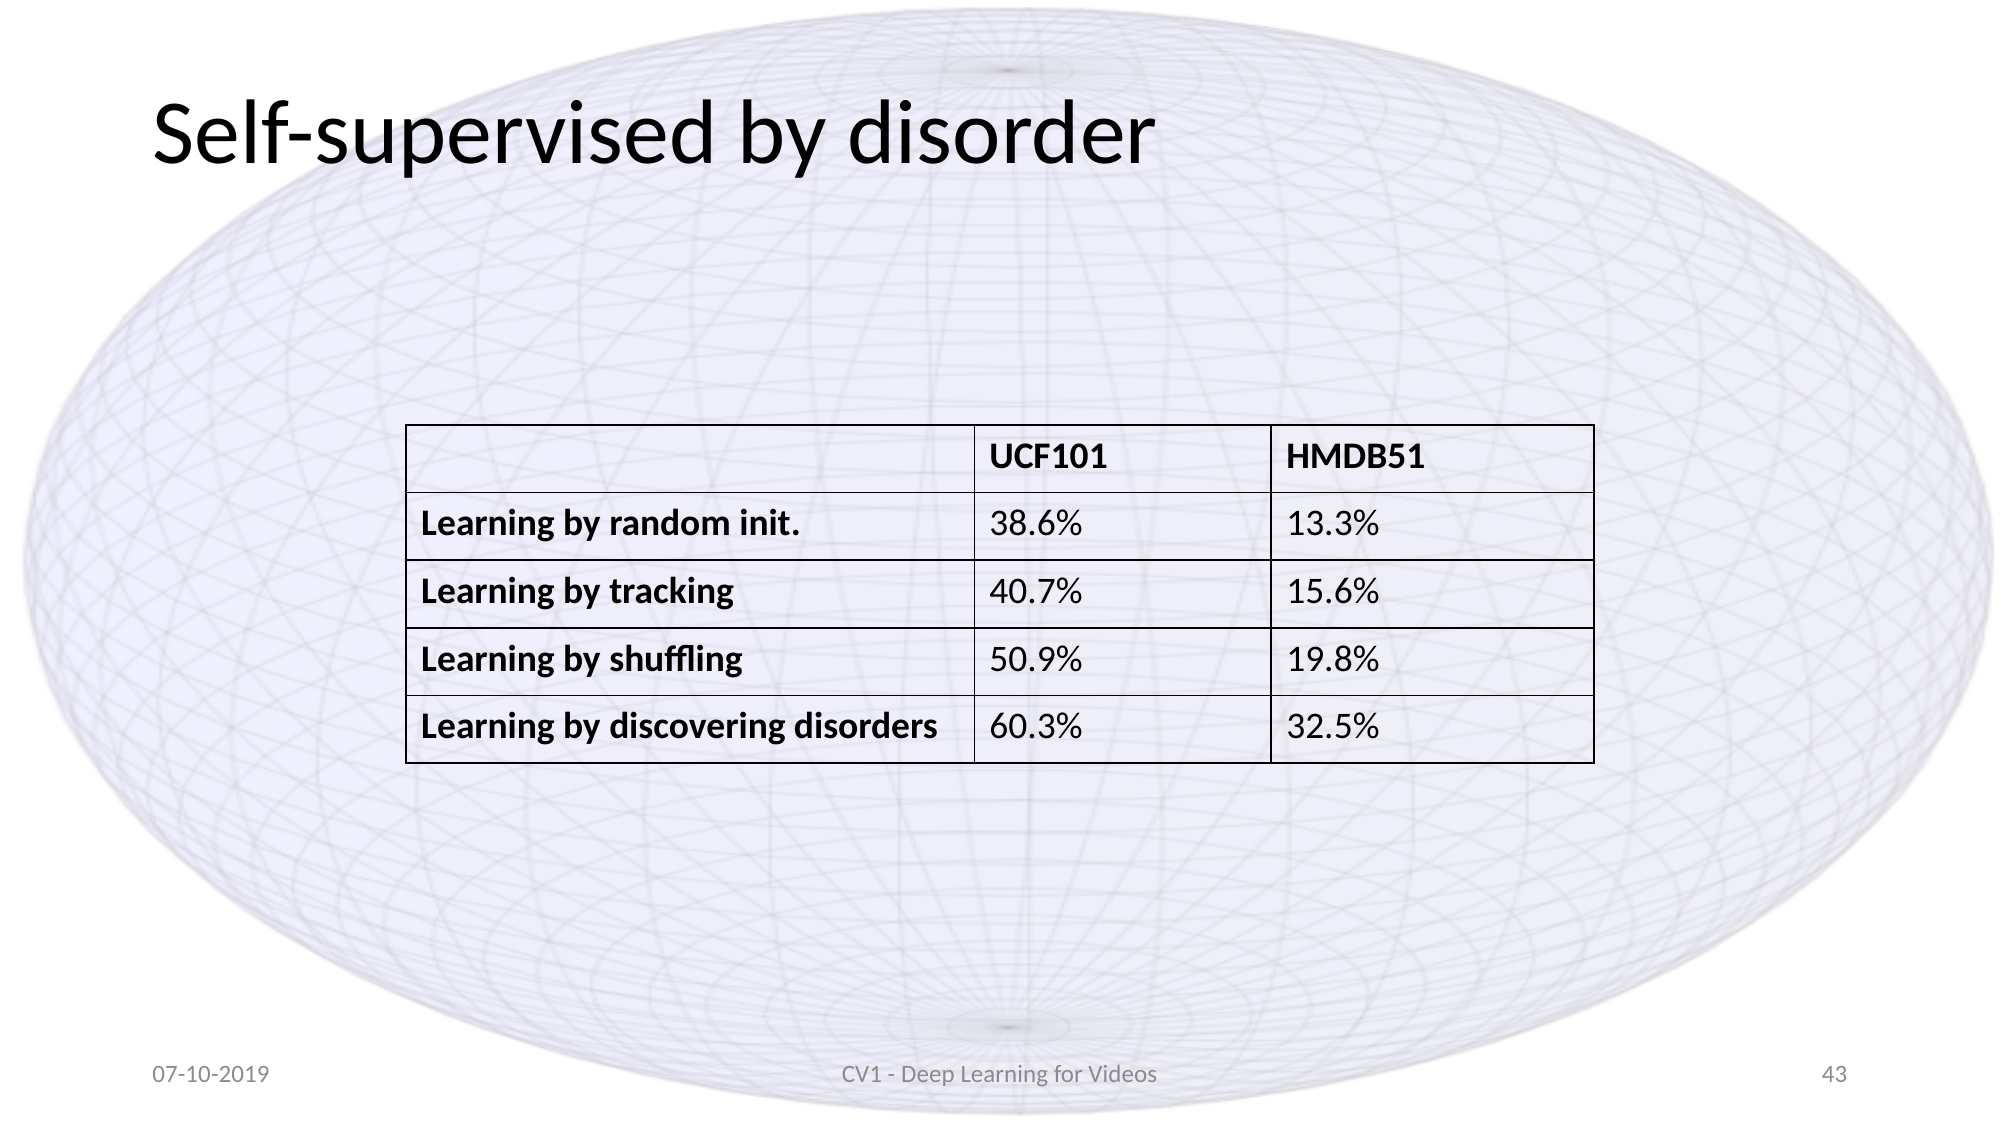

# Self-supervised by disorder
|  | UCF101 | HMDB51 |
| --- | --- | --- |
| Learning by random init. | 38.6% | 13.3% |
| Learning by tracking | 40.7% | 15.6% |
| Learning by shuffling | 50.9% | 19.8% |
| Learning by discovering disorders | 60.3% | 32.5% |
07-10-2019
CV1 - Deep Learning for Videos
43